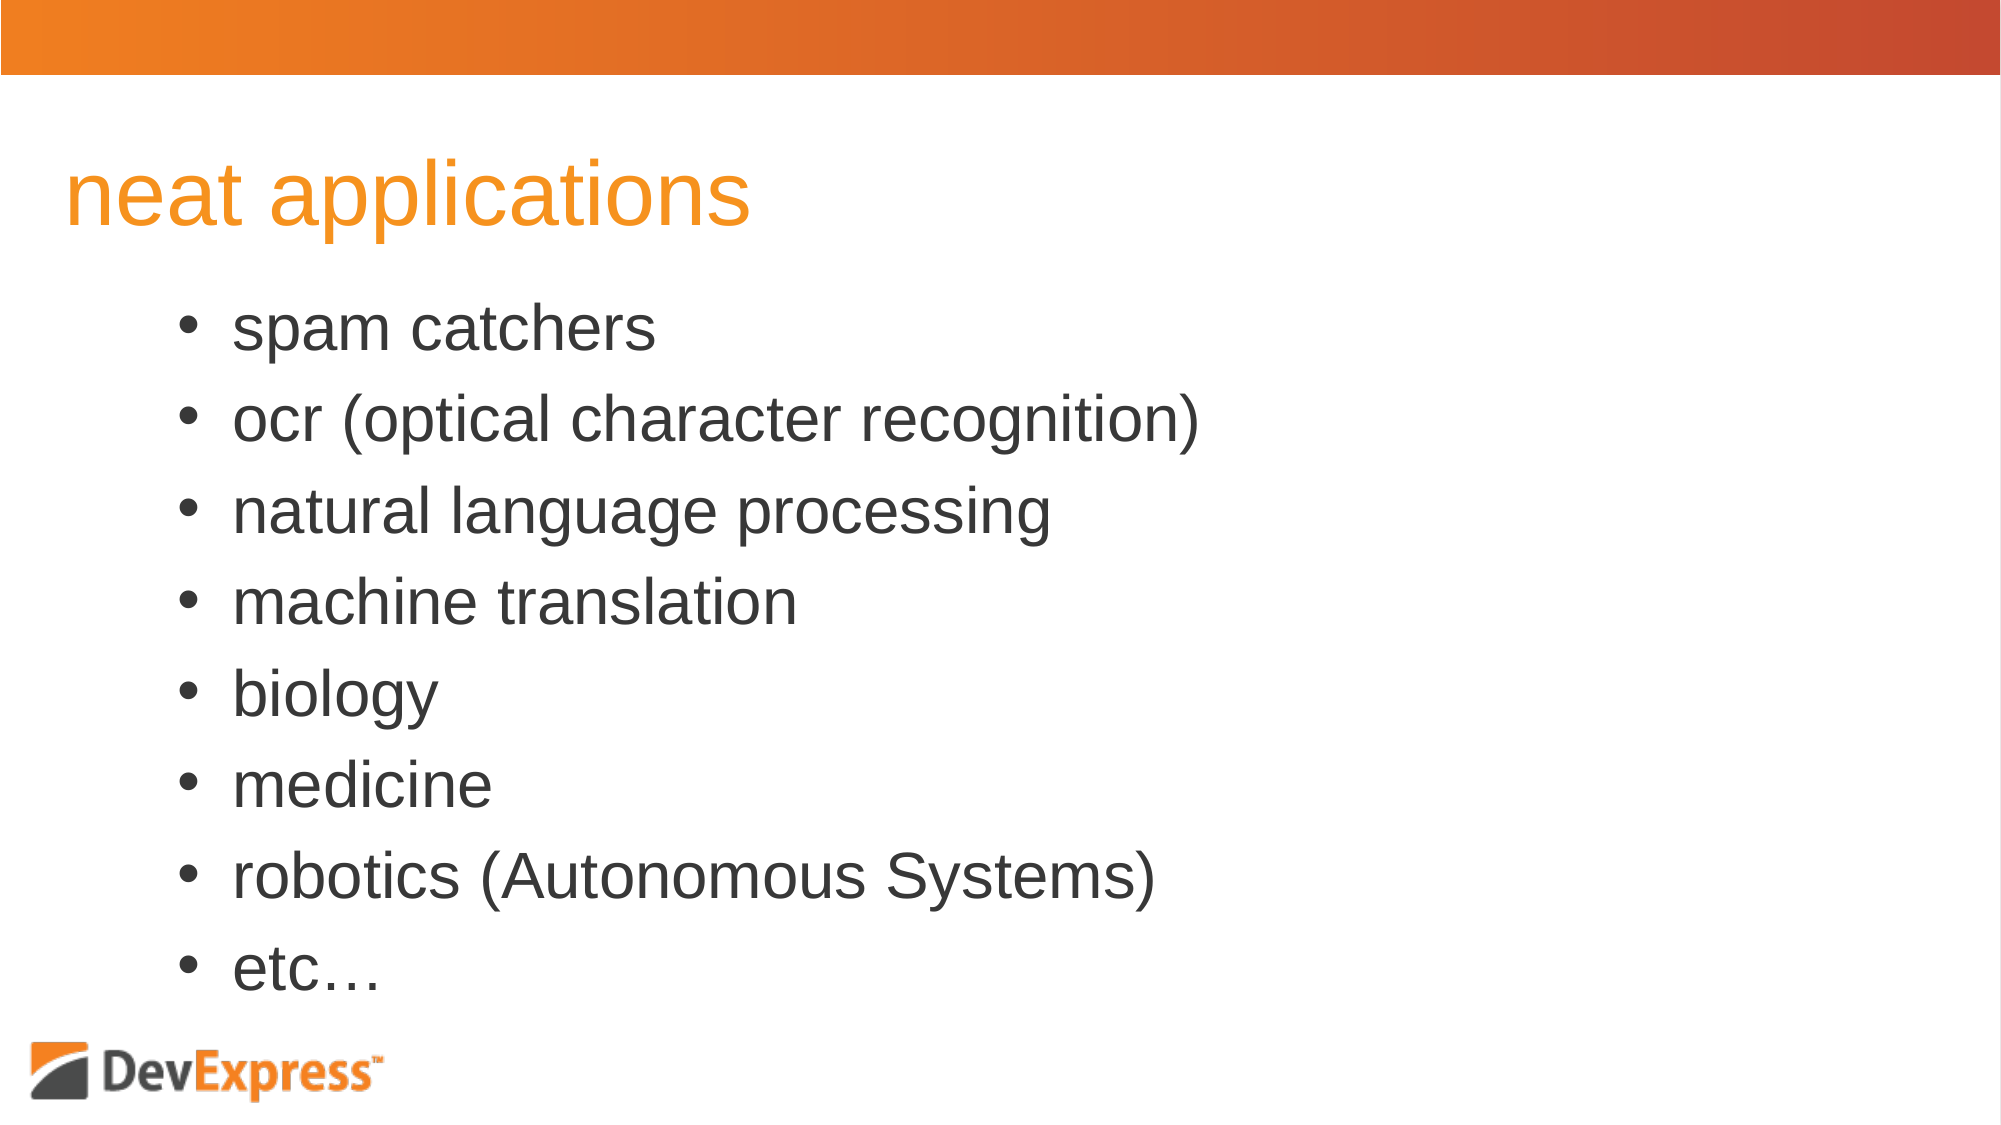

# neat applications
spam catchers
ocr (optical character recognition)
natural language processing
machine translation
biology
medicine
robotics (Autonomous Systems)
etc…